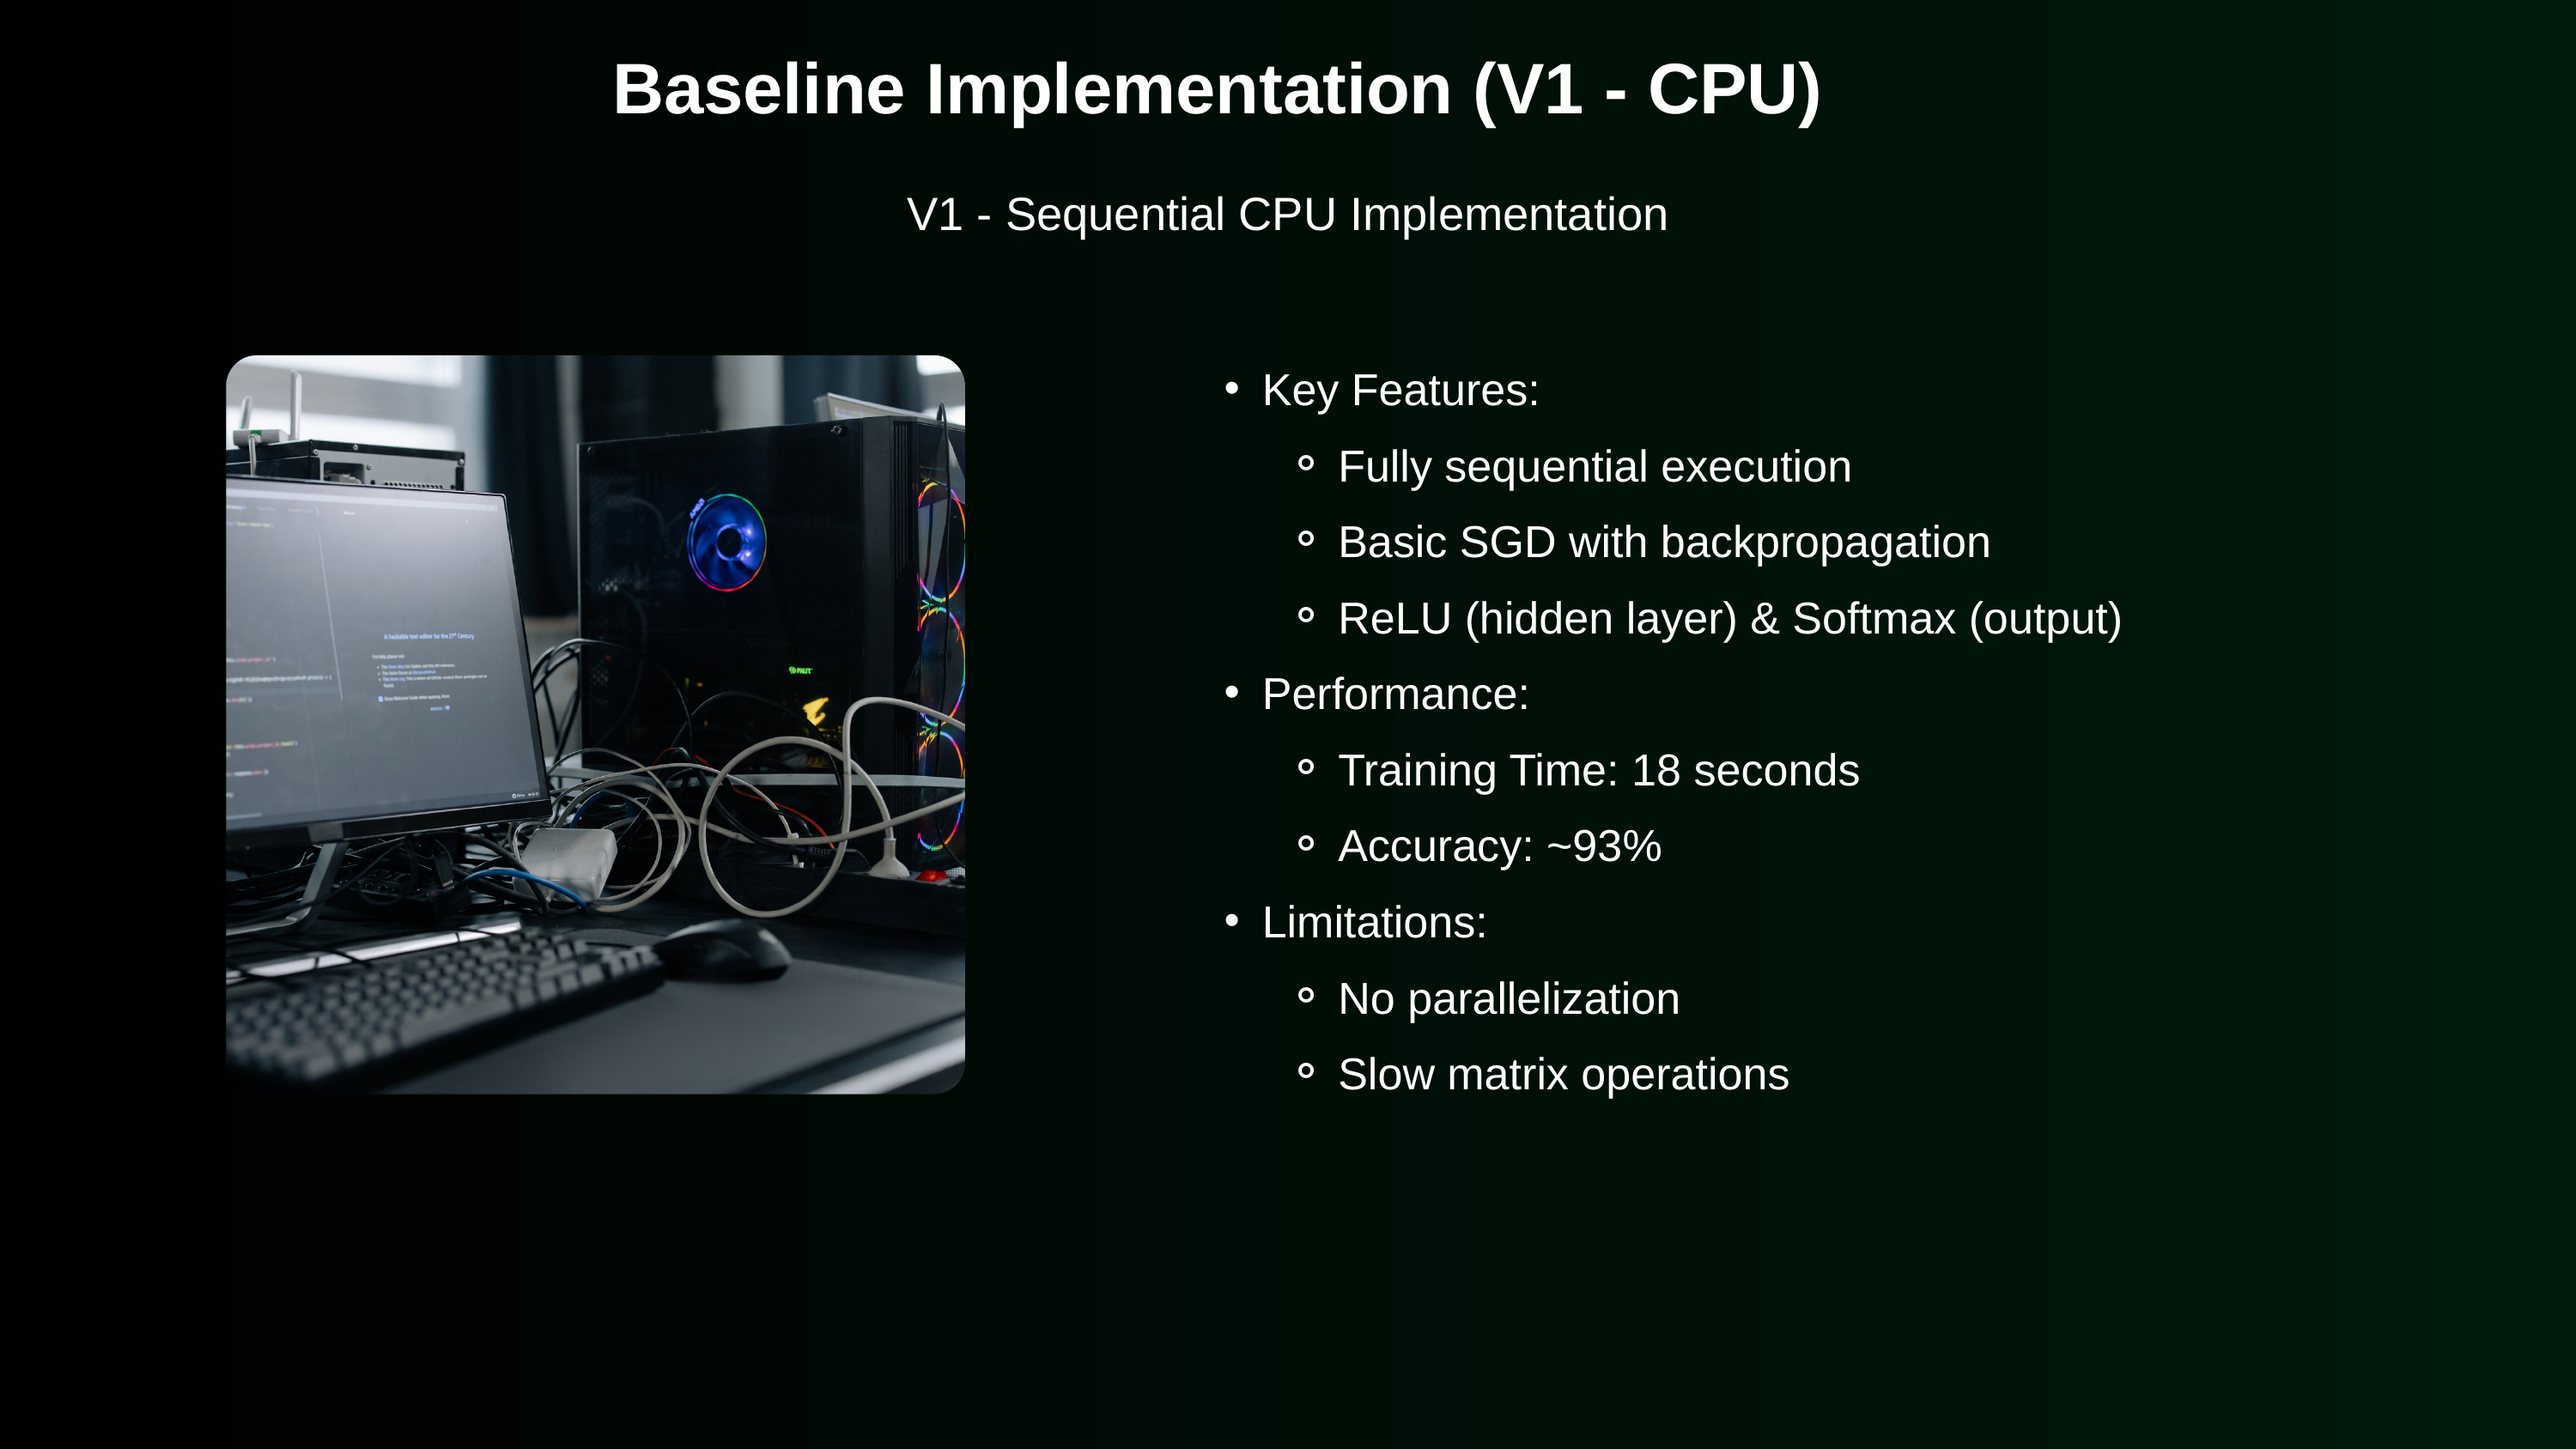

Baseline Implementation (V1 - CPU)

V1 - Sequential CPU Implementation
Key Features:
Fully sequential execution
Basic SGD with backpropagation
ReLU (hidden layer) & Softmax (output)
Performance:
Training Time: 18 seconds
Accuracy: ~93%
Limitations:
No parallelization
Slow matrix operations